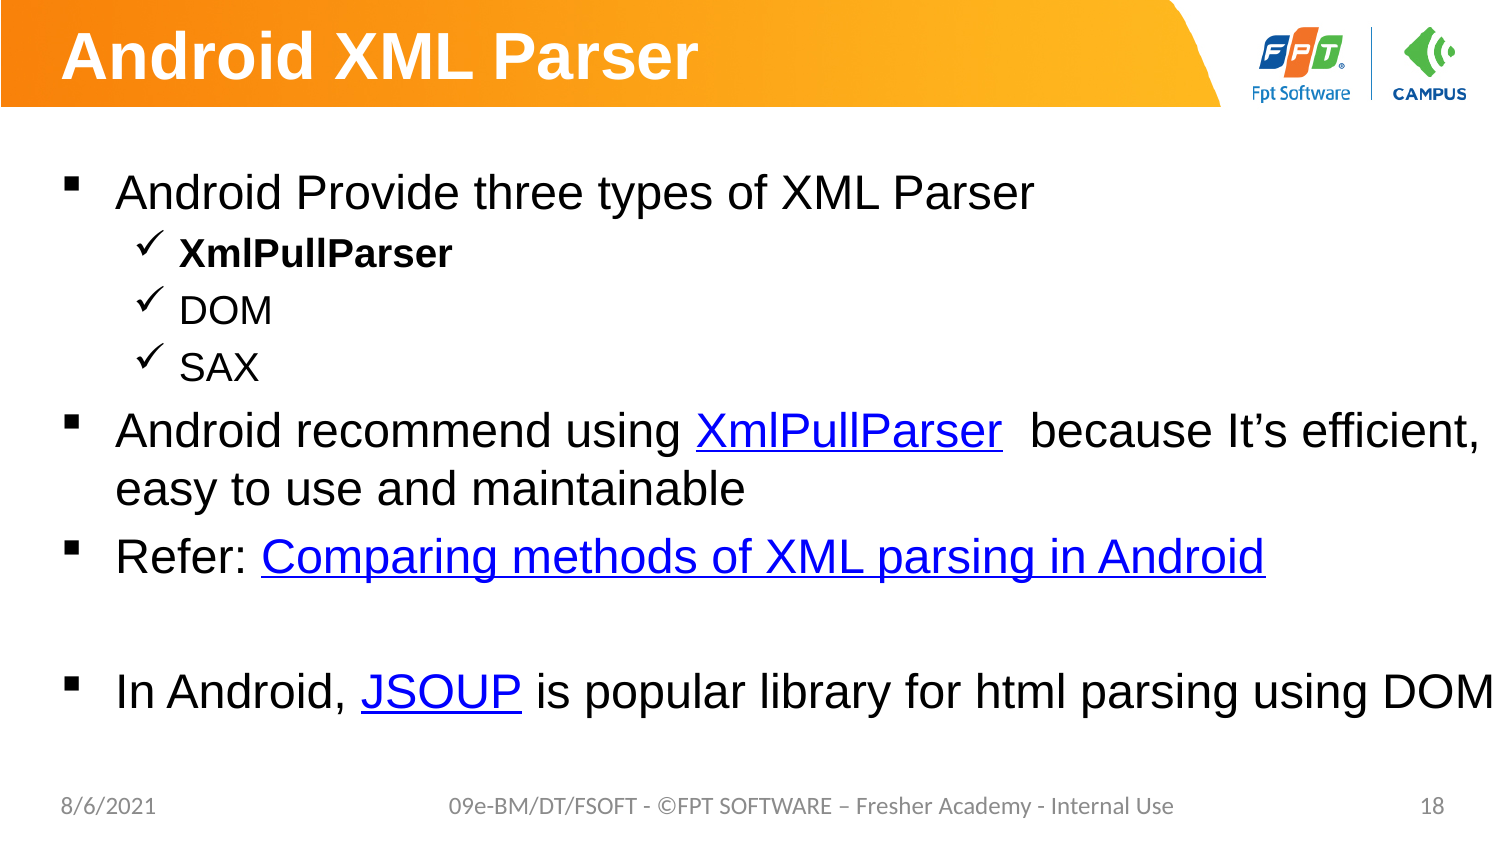

# Android XML Parser
Android Provide three types of XML Parser
XmlPullParser
DOM
SAX
Android recommend using XmlPullParser  because It’s efficient, easy to use and maintainable
Refer: Comparing methods of XML parsing in Android

In Android, JSOUP is popular library for html parsing using DOM

8/6/2021
09e-BM/DT/FSOFT - ©FPT SOFTWARE – Fresher Academy - Internal Use
18